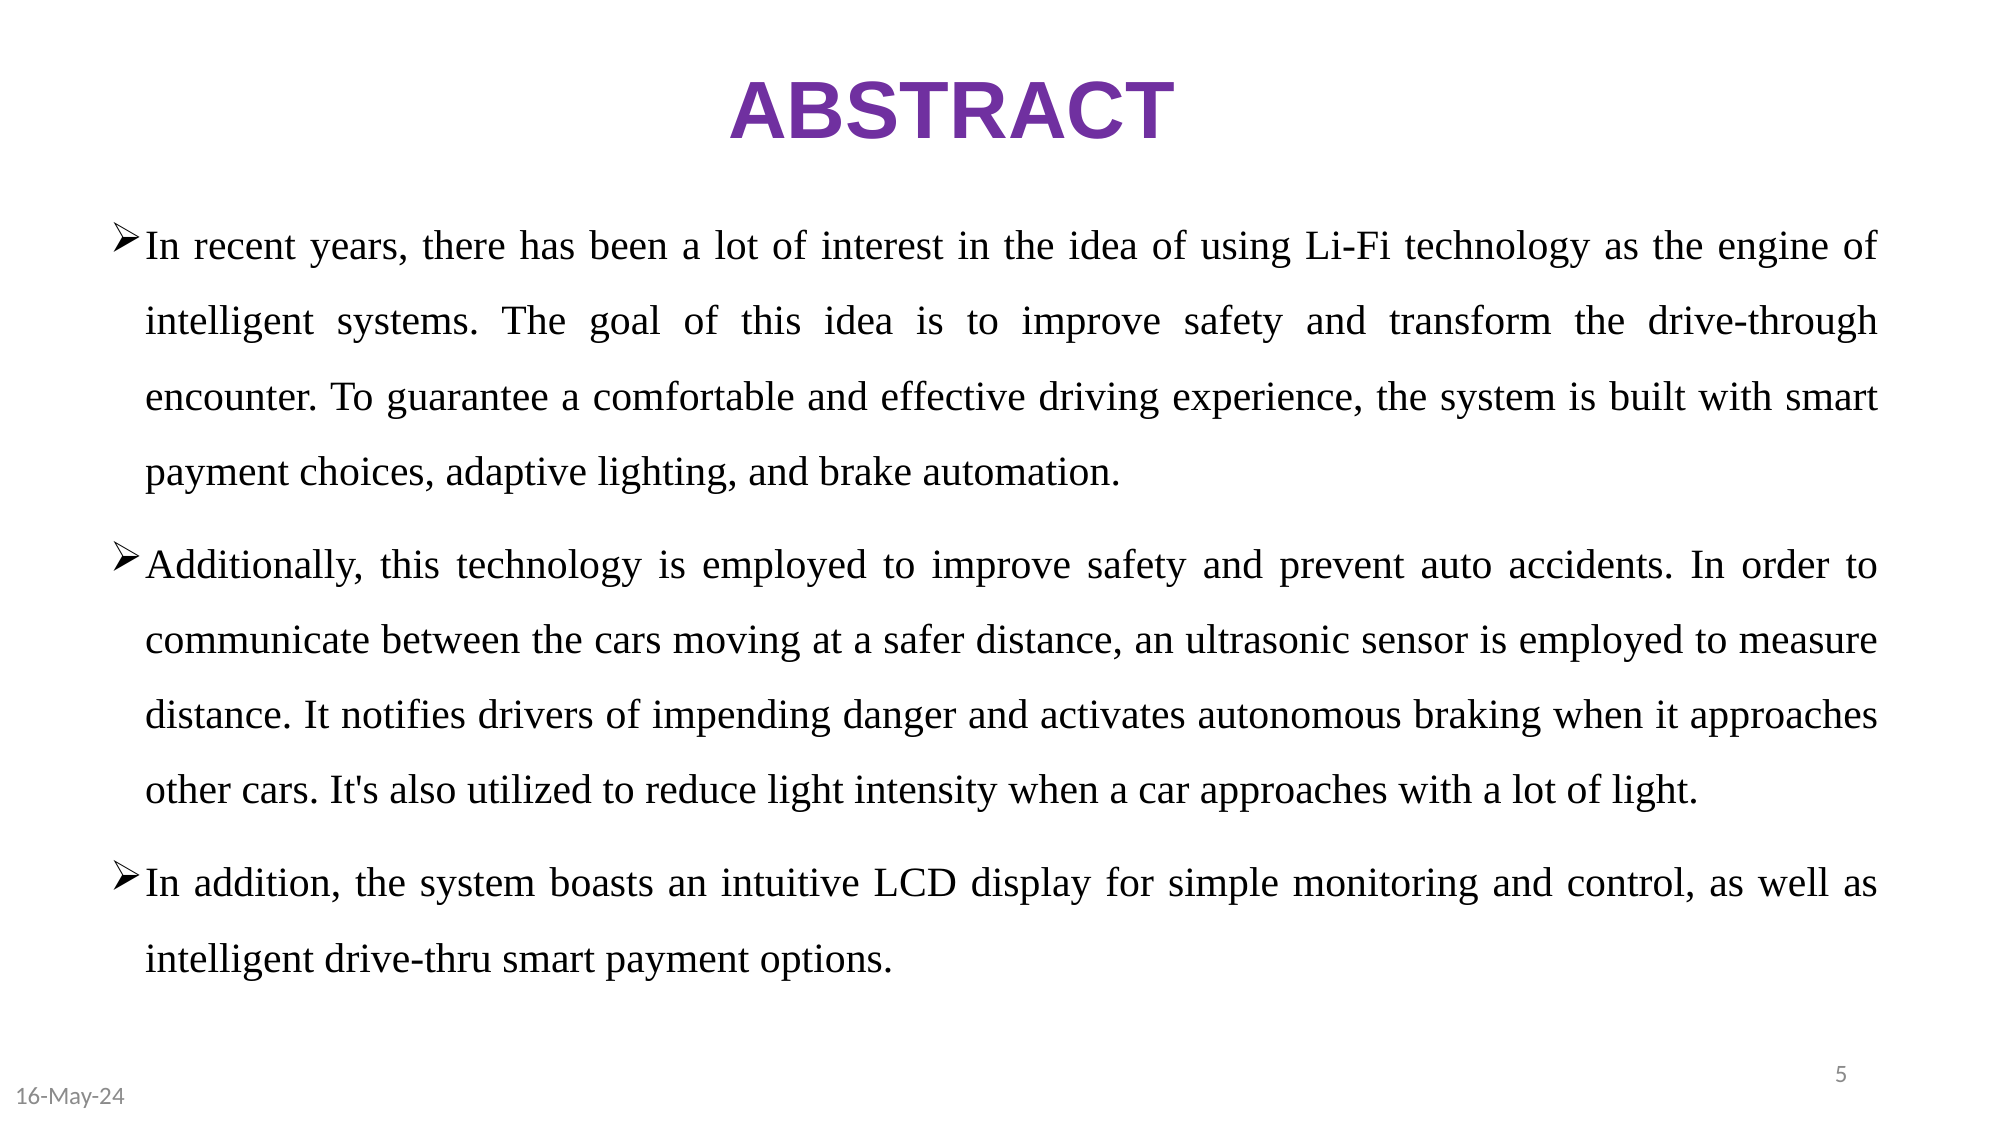

# ABSTRACT
In recent years, there has been a lot of interest in the idea of using Li-Fi technology as the engine of intelligent systems. The goal of this idea is to improve safety and transform the drive-through encounter. To guarantee a comfortable and effective driving experience, the system is built with smart payment choices, adaptive lighting, and brake automation.
Additionally, this technology is employed to improve safety and prevent auto accidents. In order to communicate between the cars moving at a safer distance, an ultrasonic sensor is employed to measure distance. It notifies drivers of impending danger and activates autonomous braking when it approaches other cars. It's also utilized to reduce light intensity when a car approaches with a lot of light.
In addition, the system boasts an intuitive LCD display for simple monitoring and control, as well as intelligent drive-thru smart payment options.

5
16-May-24